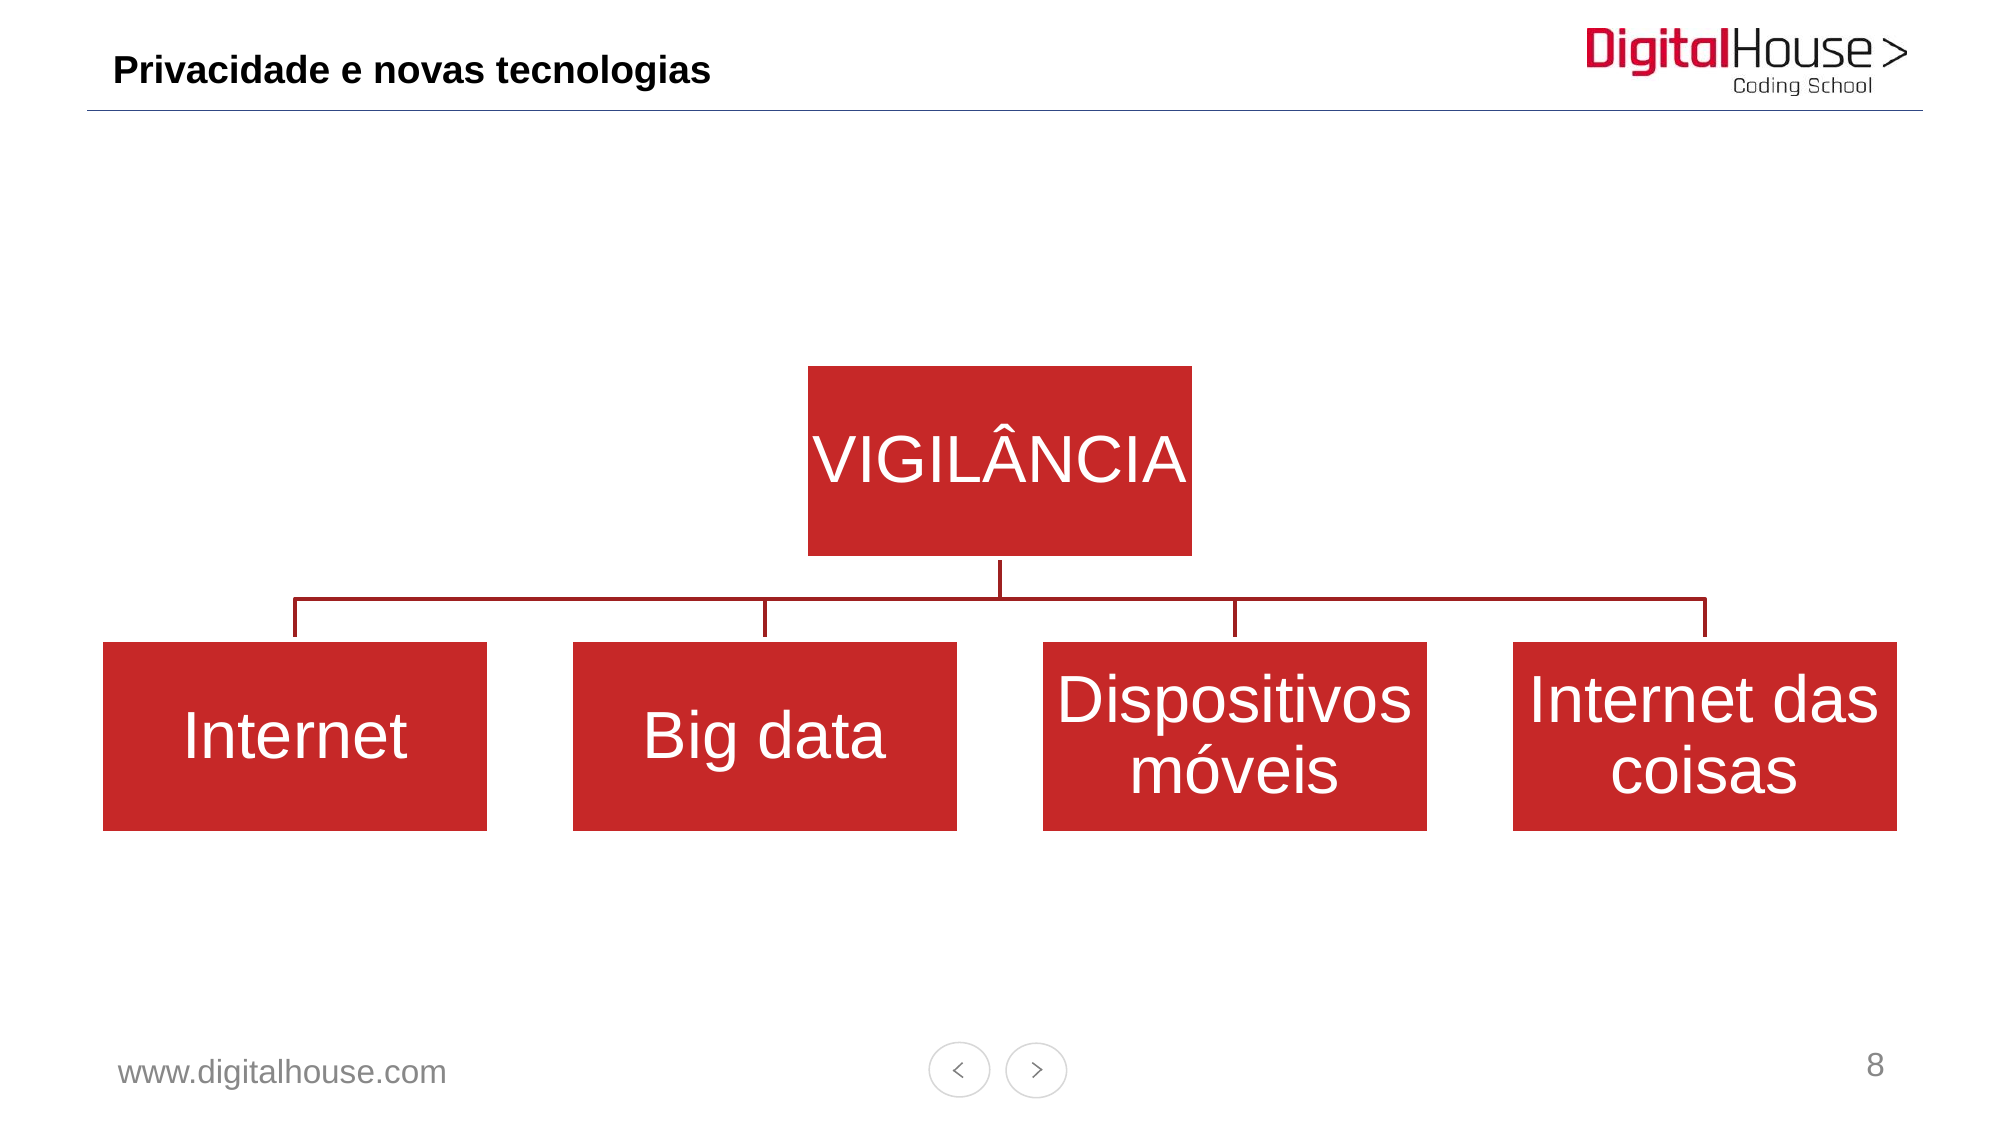

# Privacidade e novas tecnologias
VIGILÂNCIA
Internet
Big data
Dispositivos móveis
Internet das coisas
8